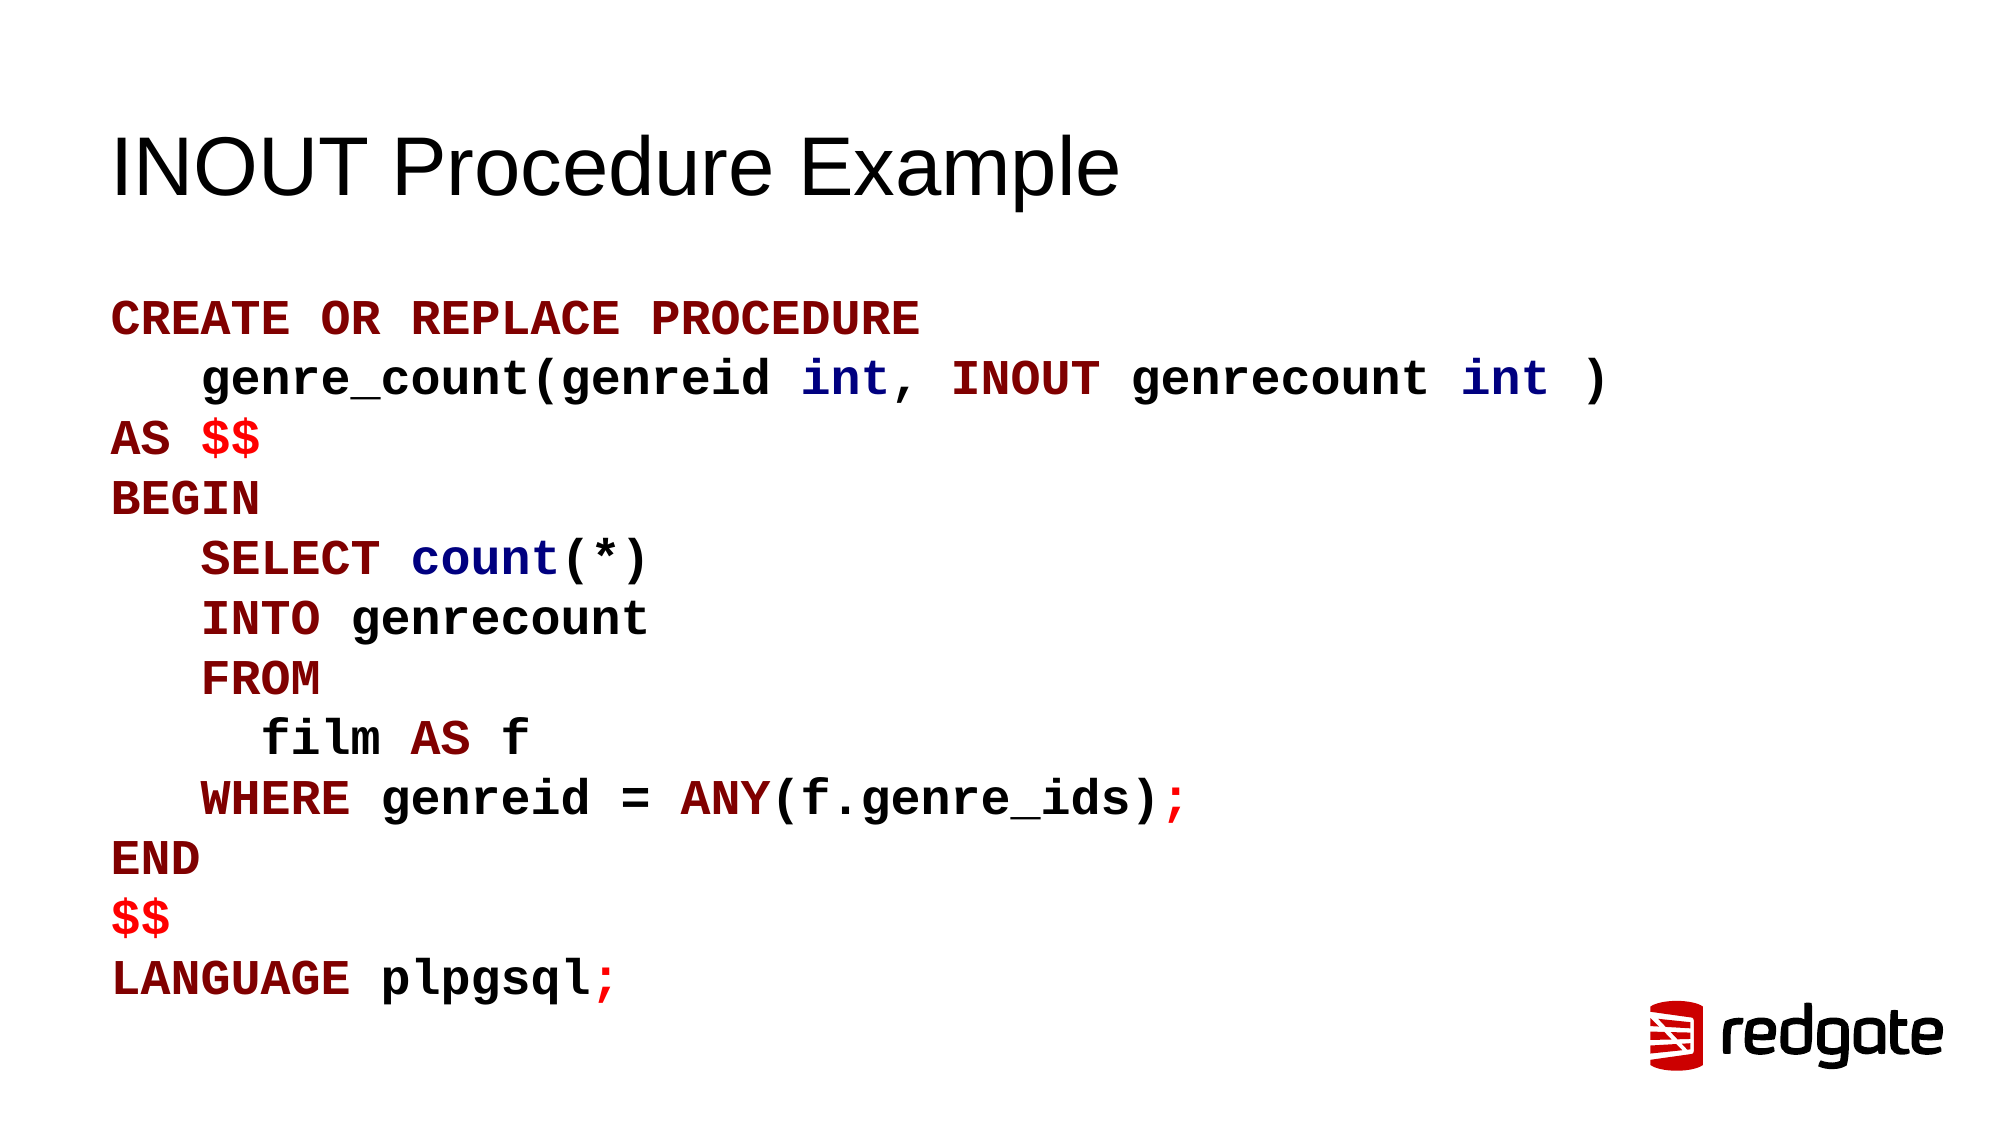

# INOUT Procedure Example
CREATE OR REPLACE PROCEDURE
   genre_count(genreid int, INOUT genrecount int )
AS $$
BEGIN
   SELECT count(*)
   INTO genrecount
   FROM
     film AS f
   WHERE genreid = ANY(f.genre_ids);
END
$$
LANGUAGE plpgsql;